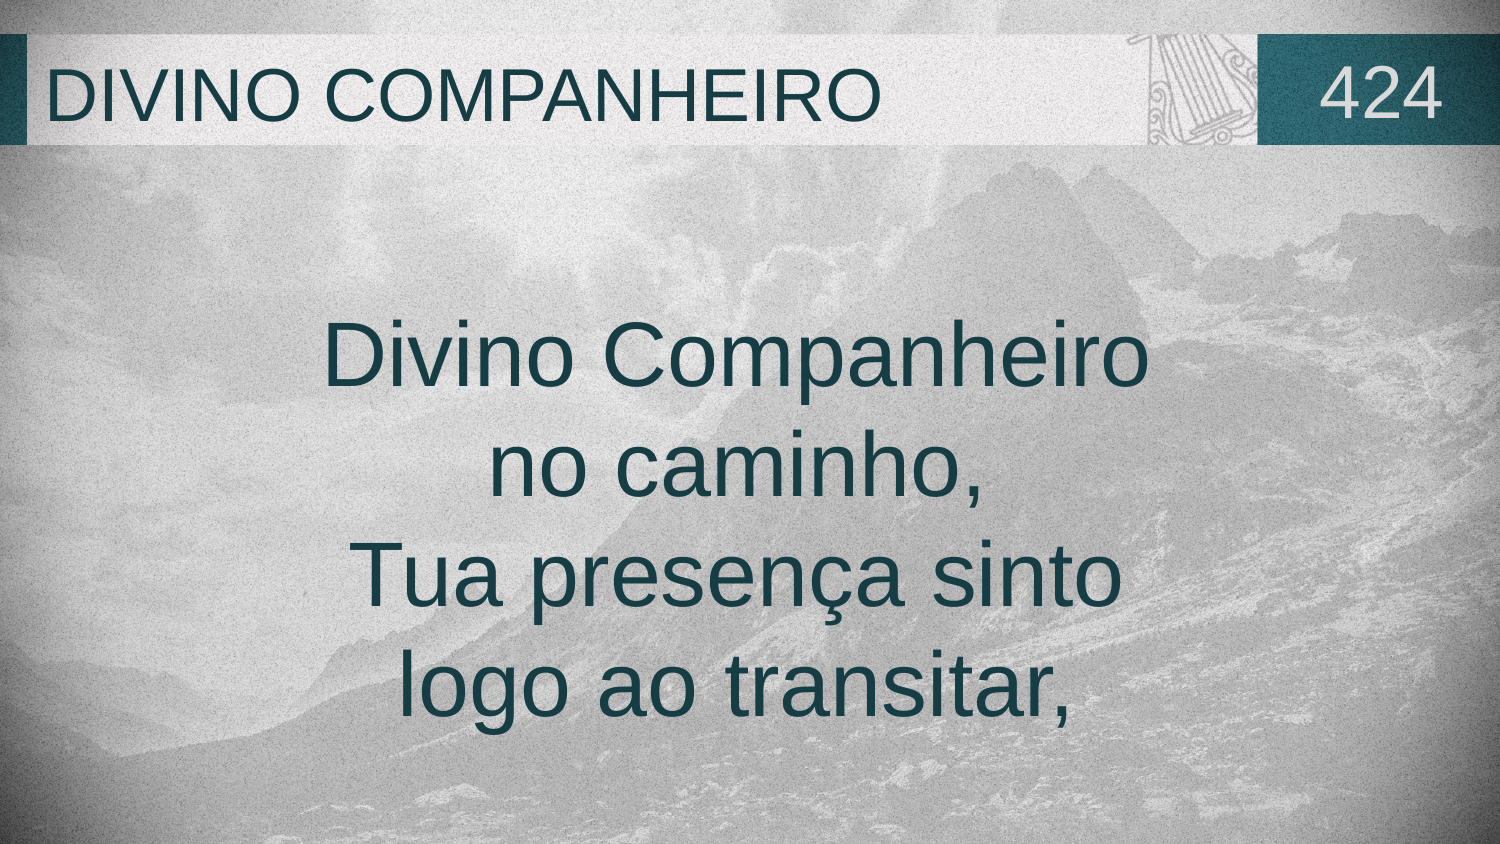

# DIVINO COMPANHEIRO
424
Divino Companheiro
no caminho,
Tua presença sinto
logo ao transitar,